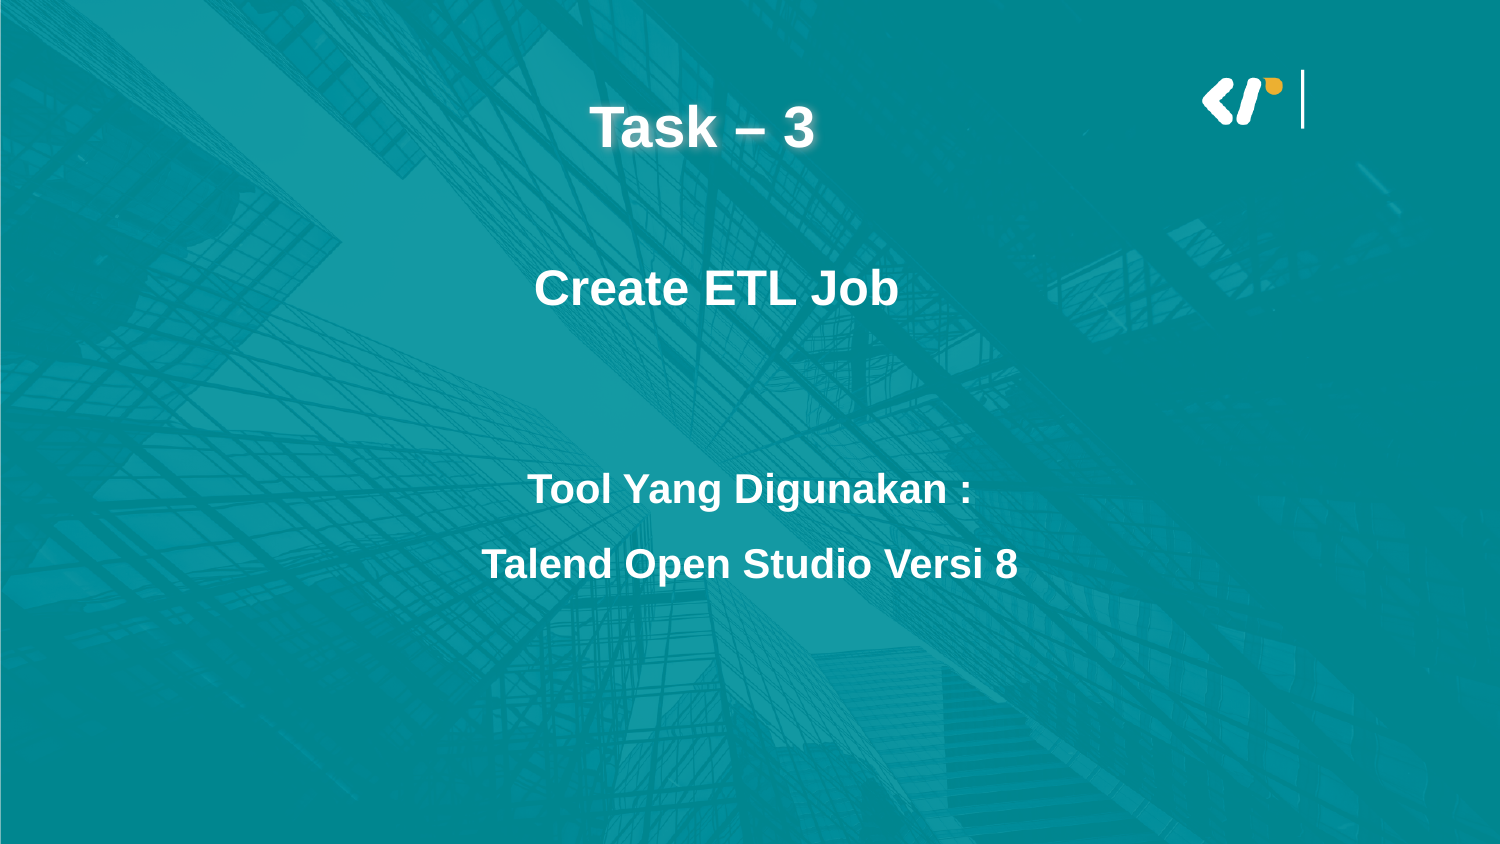

Task – 3
Create ETL Job
Tool Yang Digunakan :
Talend Open Studio Versi 8